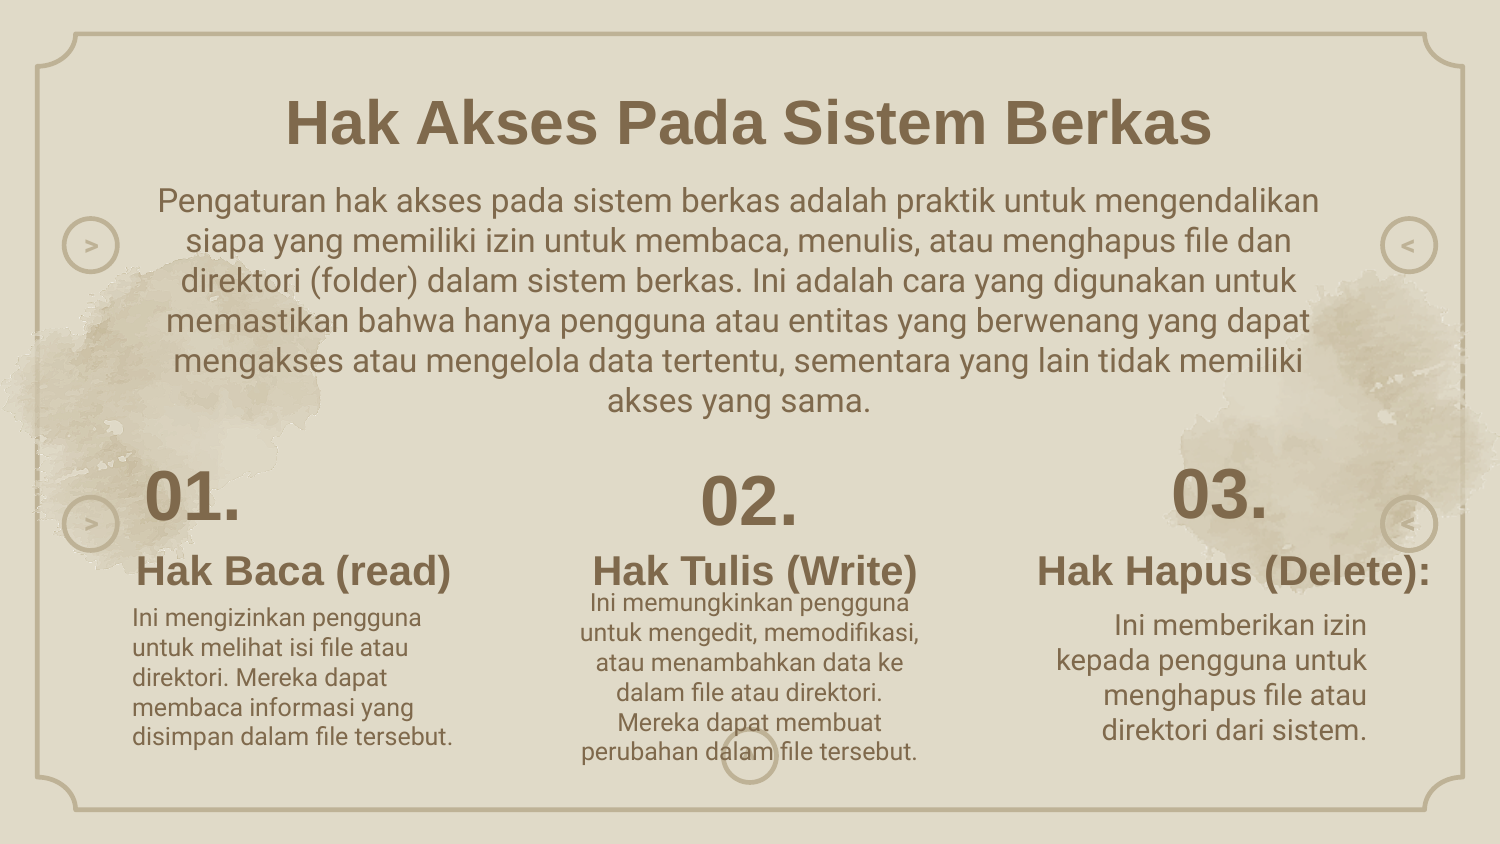

Hak Akses Pada Sistem Berkas
Pengaturan hak akses pada sistem berkas adalah praktik untuk mengendalikan siapa yang memiliki izin untuk membaca, menulis, atau menghapus file dan direktori (folder) dalam sistem berkas. Ini adalah cara yang digunakan untuk memastikan bahwa hanya pengguna atau entitas yang berwenang yang dapat mengakses atau mengelola data tertentu, sementara yang lain tidak memiliki akses yang sama.
>
<
03.
01.
02.
>
<
<
Hak Baca (read)
Hak Tulis (Write)
Hak Hapus (Delete):
Ini mengizinkan pengguna untuk melihat isi file atau direktori. Mereka dapat membaca informasi yang disimpan dalam file tersebut.
Ini memungkinkan pengguna untuk mengedit, memodifikasi, atau menambahkan data ke dalam file atau direktori. Mereka dapat membuat perubahan dalam file tersebut.
Ini memberikan izin kepada pengguna untuk menghapus file atau direktori dari sistem.
<